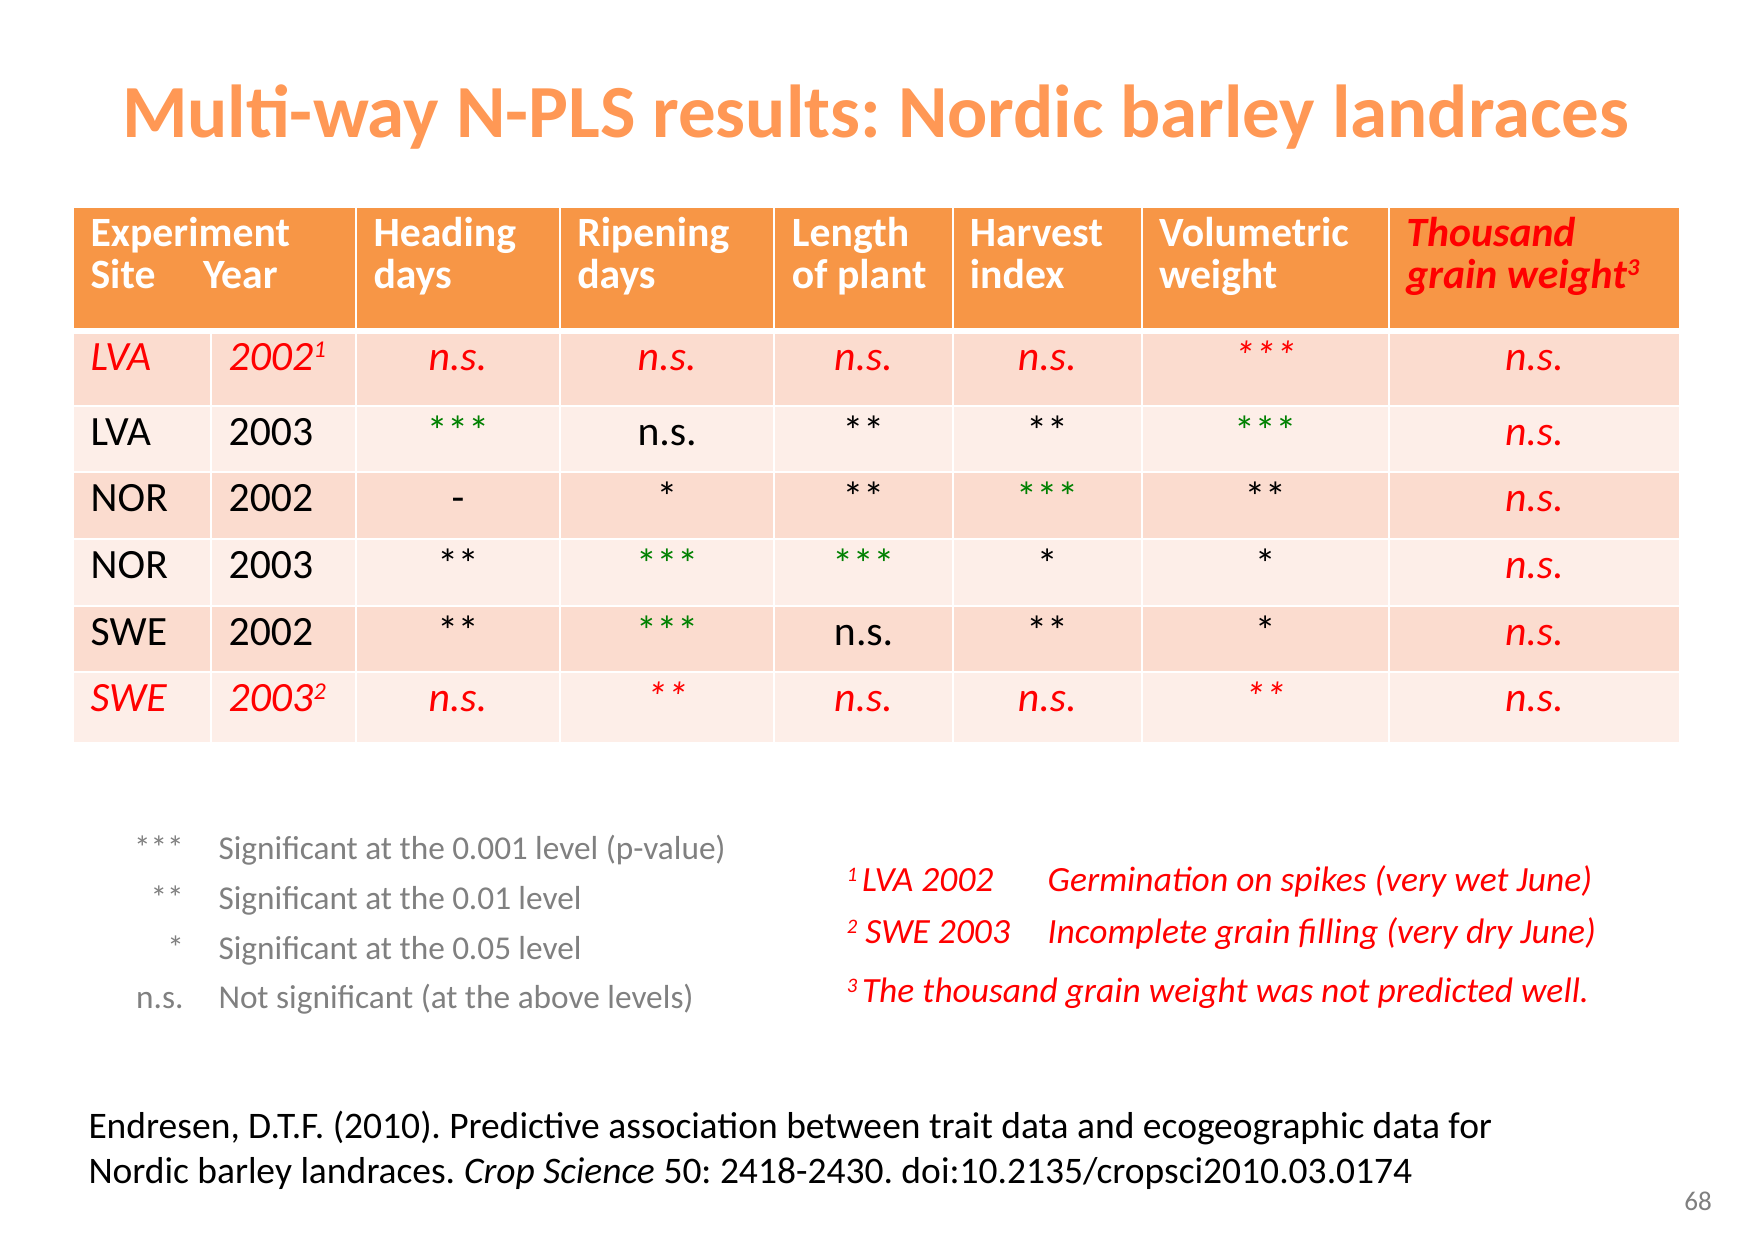

# Multi-way N-PLS results: Nordic barley landraces
| Experiment Site Year |  | Heading days | Ripening days | Length of plant | Harvest index | Volumetric weight | Thousand grain weight3 |
| --- | --- | --- | --- | --- | --- | --- | --- |
| LVA | 20021 | n.s. | n.s. | n.s. | n.s. | \*\*\* | n.s. |
| LVA | 2003 | \*\*\* | n.s. | \*\* | \*\* | \*\*\* | n.s. |
| NOR | 2002 | - | \* | \*\* | \*\*\* | \*\* | n.s. |
| NOR | 2003 | \*\* | \*\*\* | \*\*\* | \* | \* | n.s. |
| SWE | 2002 | \*\* | \*\*\* | n.s. | \*\* | \* | n.s. |
| SWE | 20032 | n.s. | \*\* | n.s. | n.s. | \*\* | n.s. |
| \*\*\* | Significant at the 0.001 level (p-value) |
| --- | --- |
| \*\* | Significant at the 0.01 level |
| \* | Significant at the 0.05 level |
| n.s. | Not significant (at the above levels) |
| 1 LVA 2002 | Germination on spikes (very wet June) |
| --- | --- |
| 2 SWE 2003 | Incomplete grain filling (very dry June) |
| 3 The thousand grain weight was not predicted well. |  |
Endresen, D.T.F. (2010). Predictive association between trait data and ecogeographic data for Nordic barley landraces. Crop Science 50: 2418-2430. doi:10.2135/cropsci2010.03.0174
68